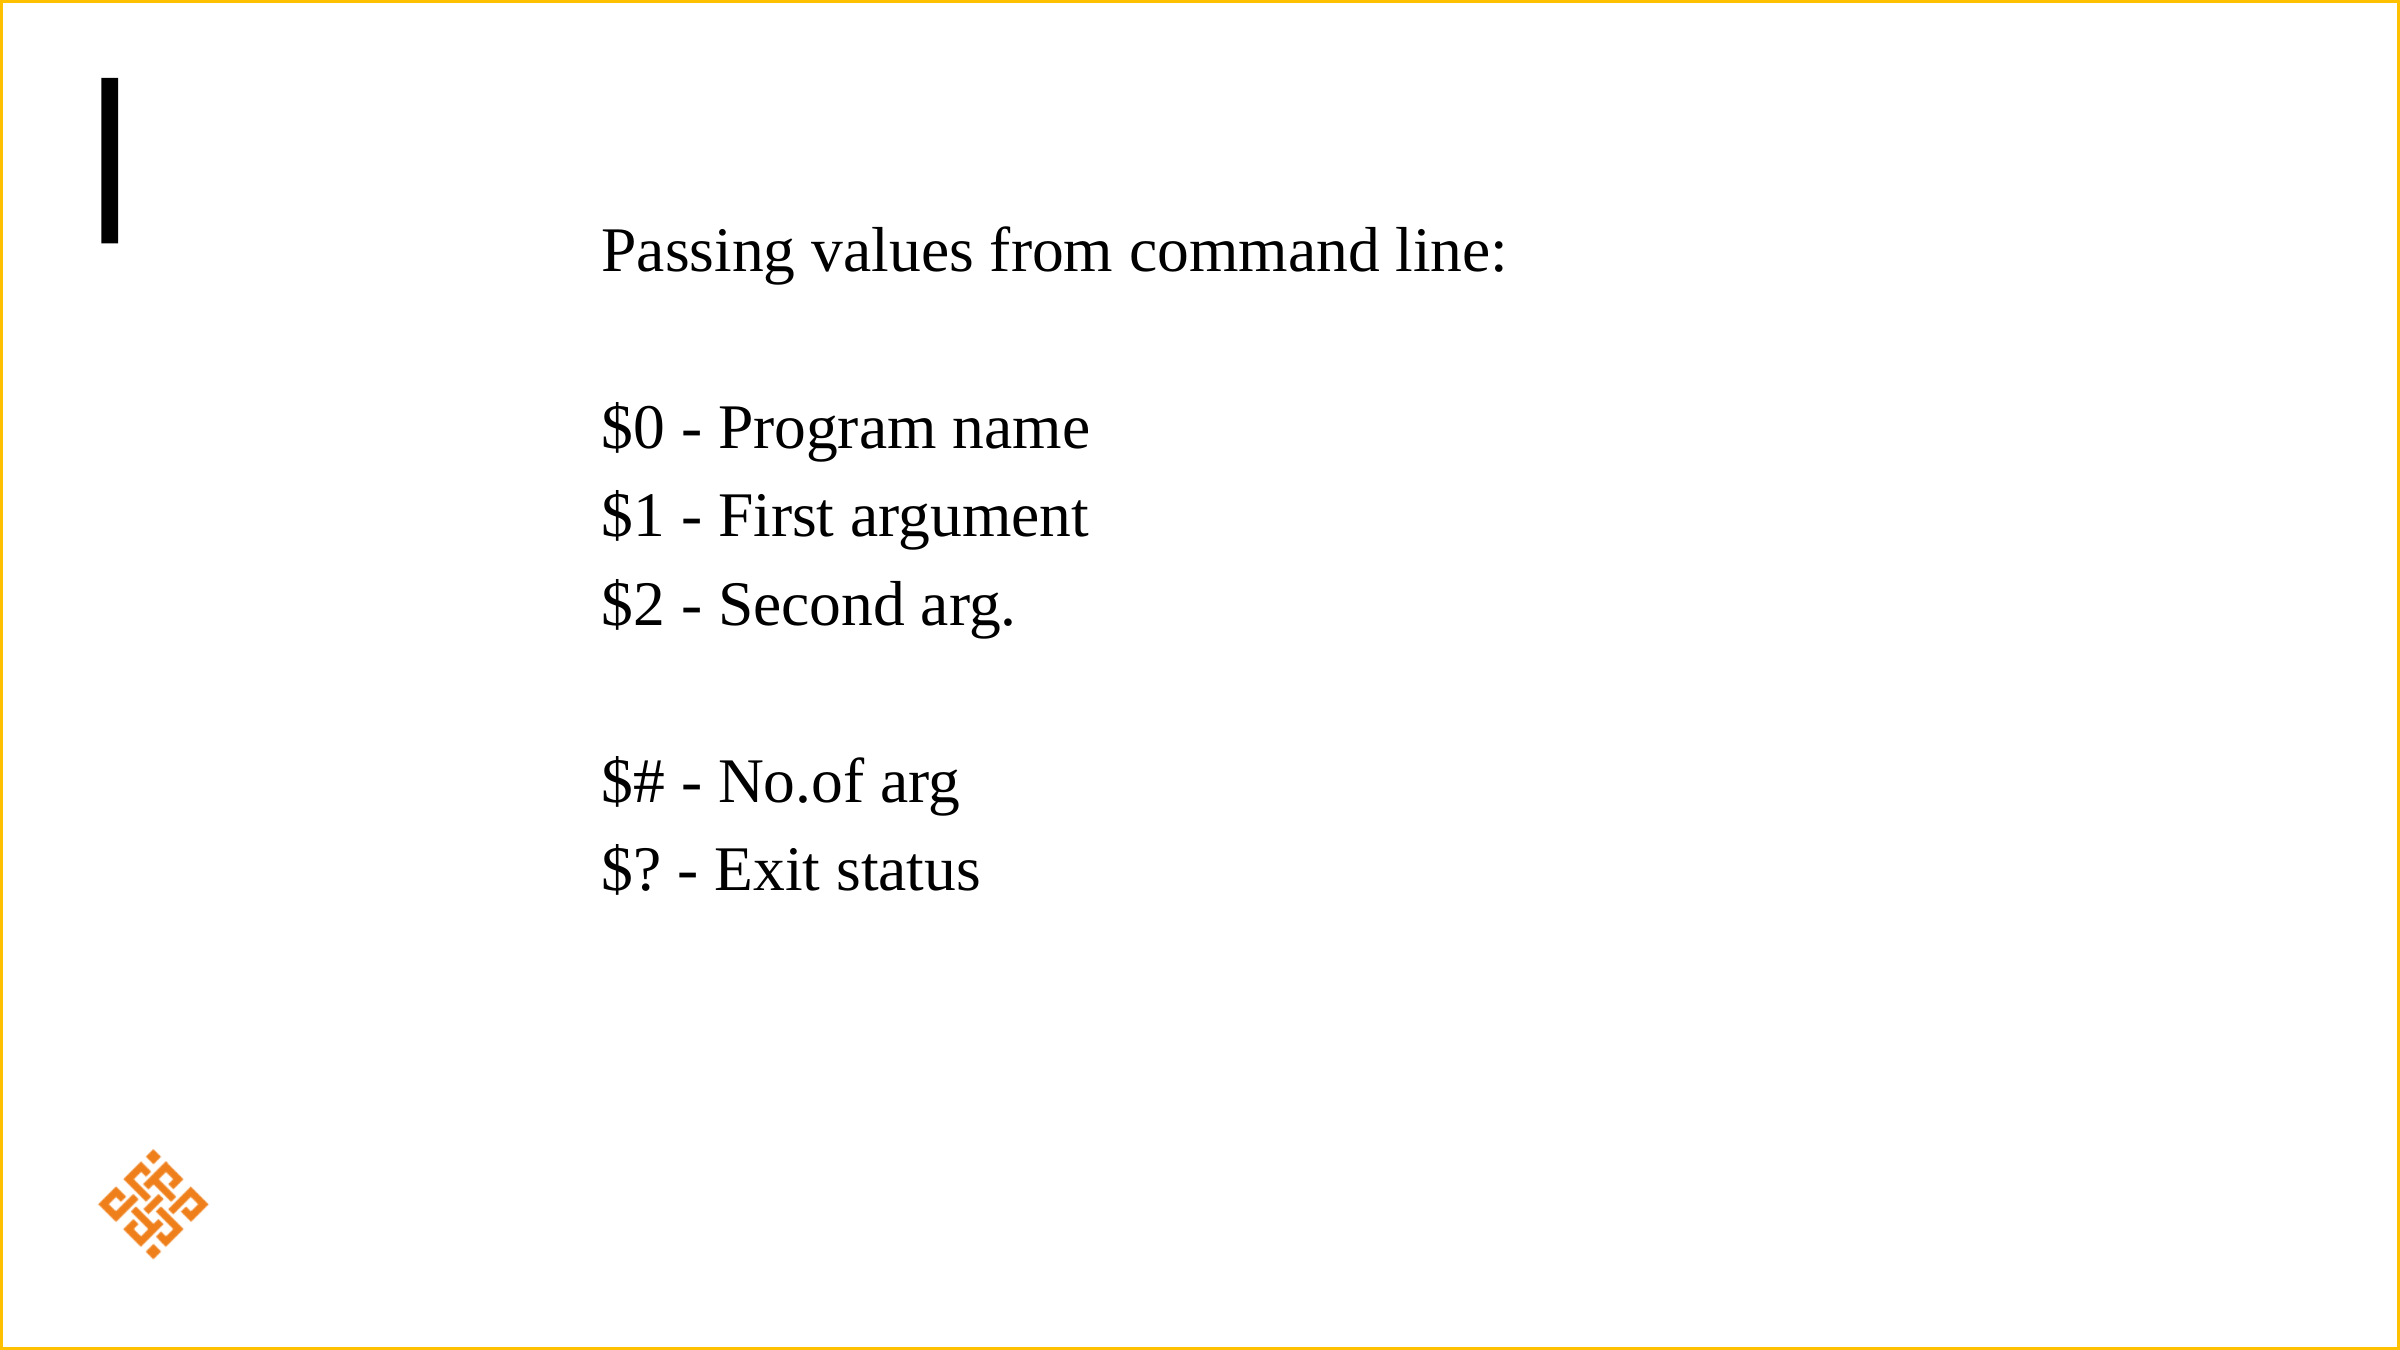

Passing values from command line:

$0 - Program name
$1 - First argument
$2 - Second arg.

$# - No.of arg
$? - Exit status